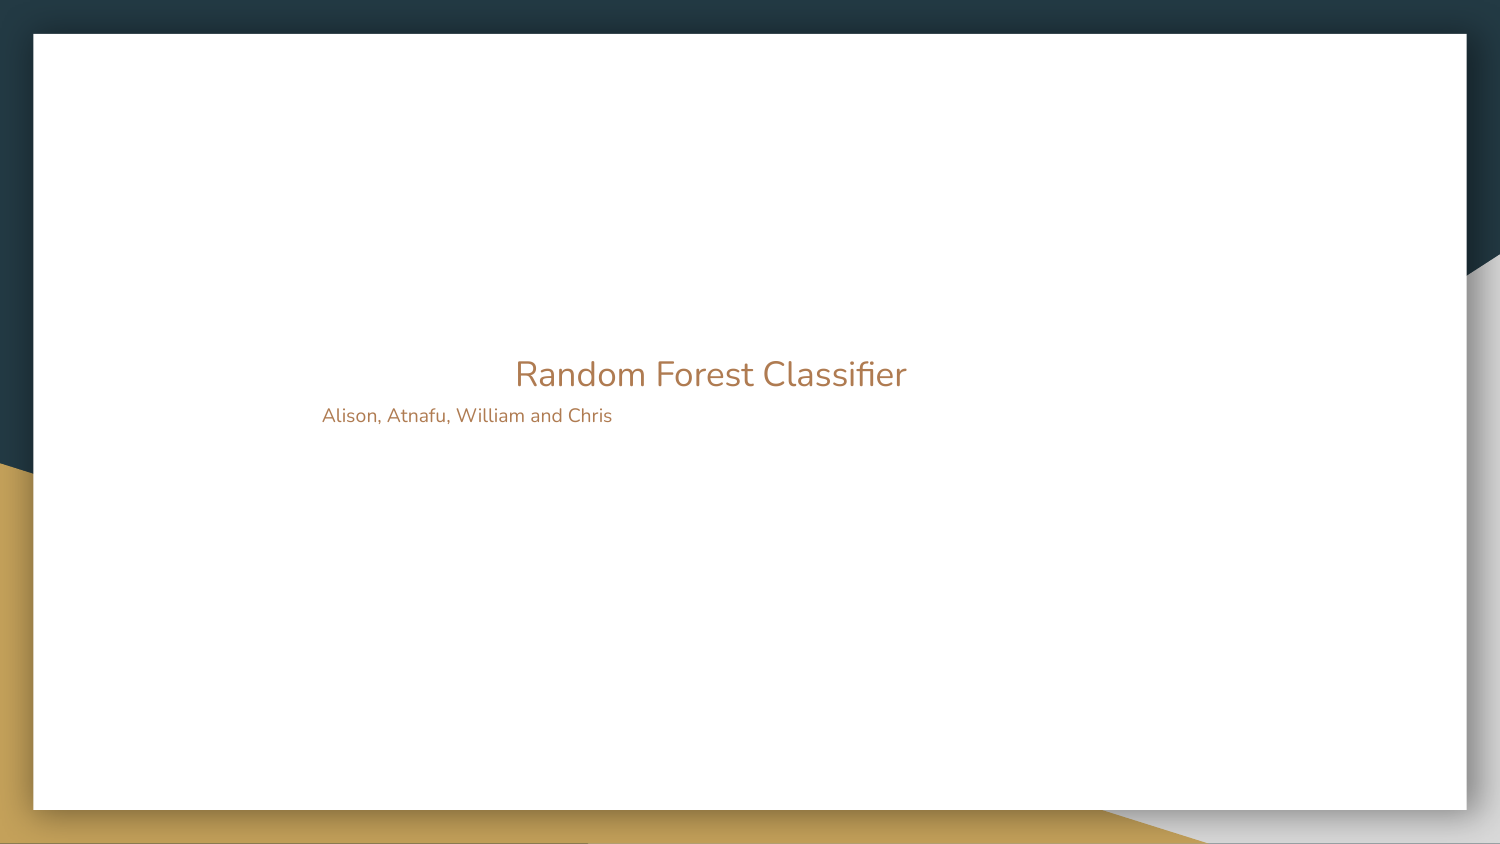

# Random Forest Classifier
     Alison, Atnafu, William and Chris